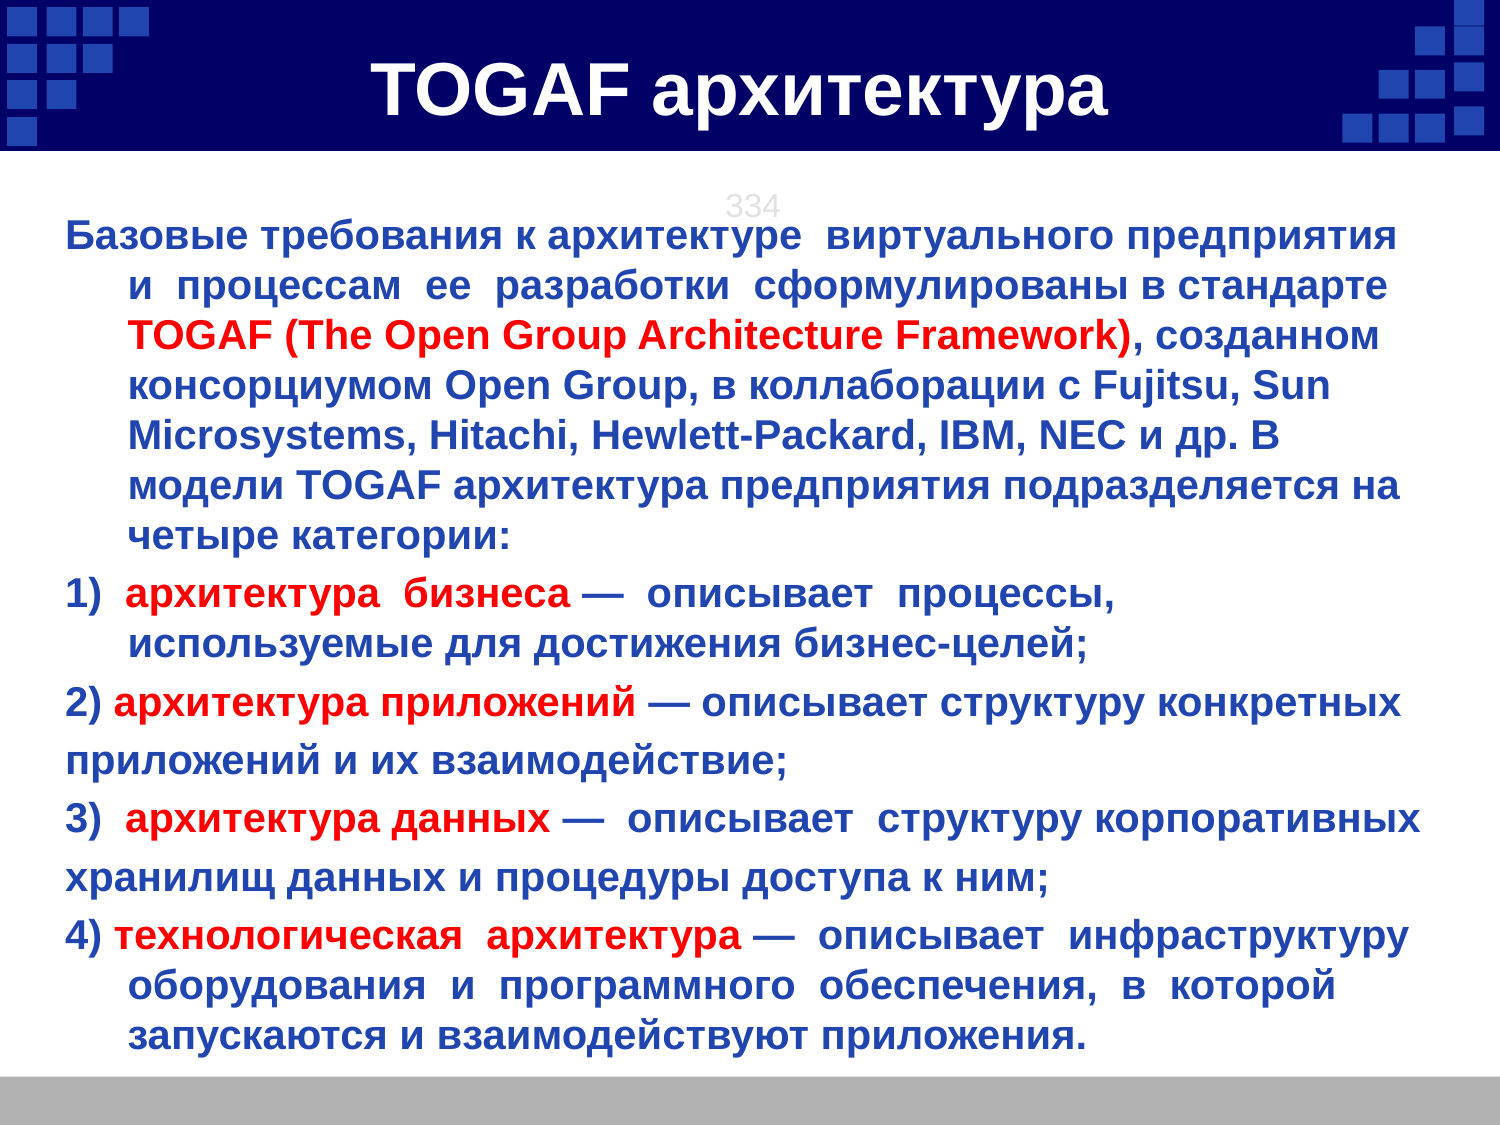

TOGAF архитектура
334
Базовые требования к архитектуре  виртуального предприятия  и  процессам  ее  разработки  сформулированы в стандарте TOGAF (The Open Group Architecture Framework), созданном консорциумом Open Group, в коллаборации с Fujitsu, Sun Microsystems, Hitachi, Hewlett-Packard, IBM, NEC и др. В модели TOGAF архитектура предприятия подразделяется на четыре категории:
1)  архитектура  бизнеса —  описывает  процессы, используемые для достижения бизнес-целей;
2) архитектура приложений — описывает структуру конкретных
приложений и их взаимодействие;
3)  архитектура данных —  описывает  структуру корпоративных
хранилищ данных и процедуры доступа к ним;
4) технологическая  архитектура —  описывает  инфраструктуру оборудования  и  программного  обеспечения,  в  которой  запускаются и взаимодействуют приложения.